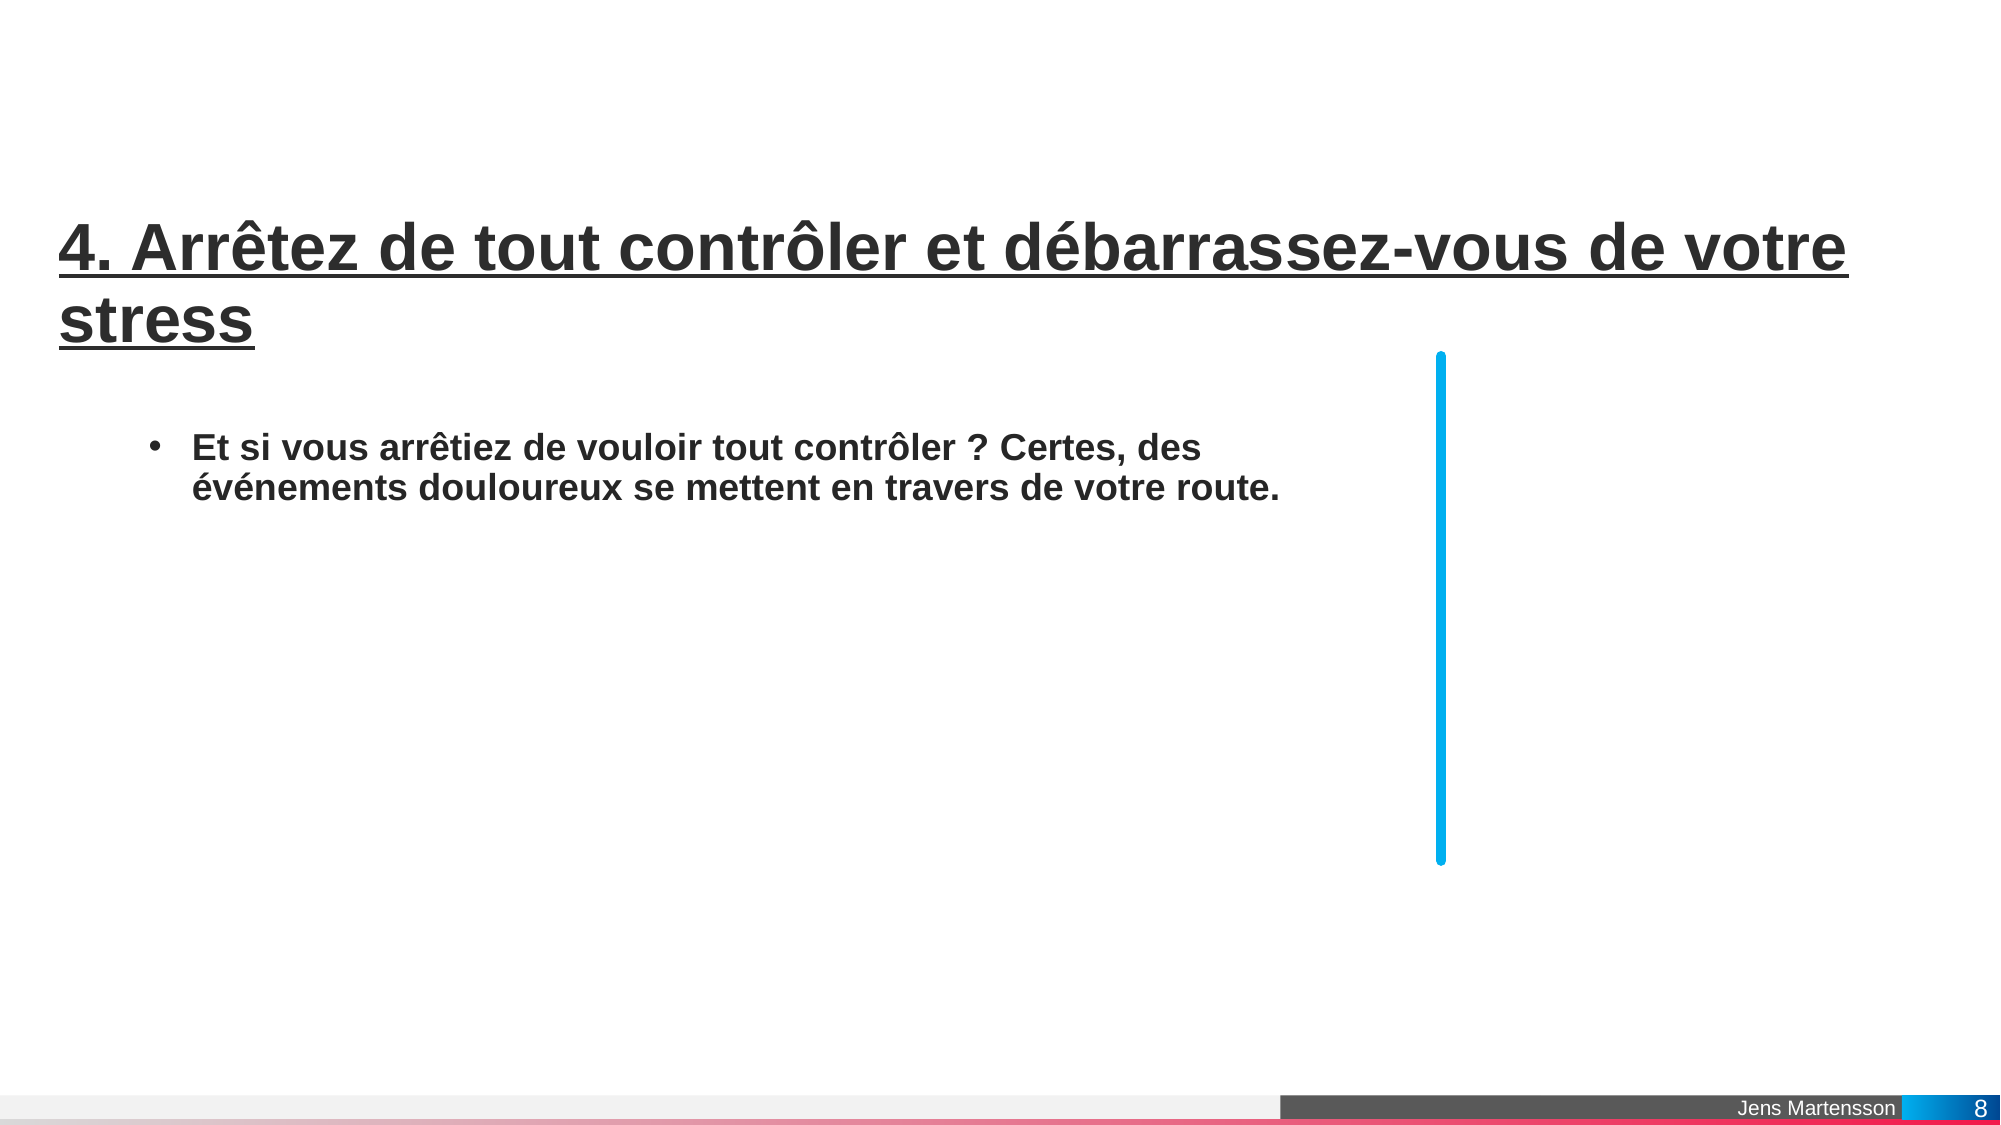

# 4. Arrêtez de tout contrôler et débarrassez-vous de votre stress
Et si vous arrêtiez de vouloir tout contrôler ? Certes, des événements douloureux se mettent en travers de votre route.

8